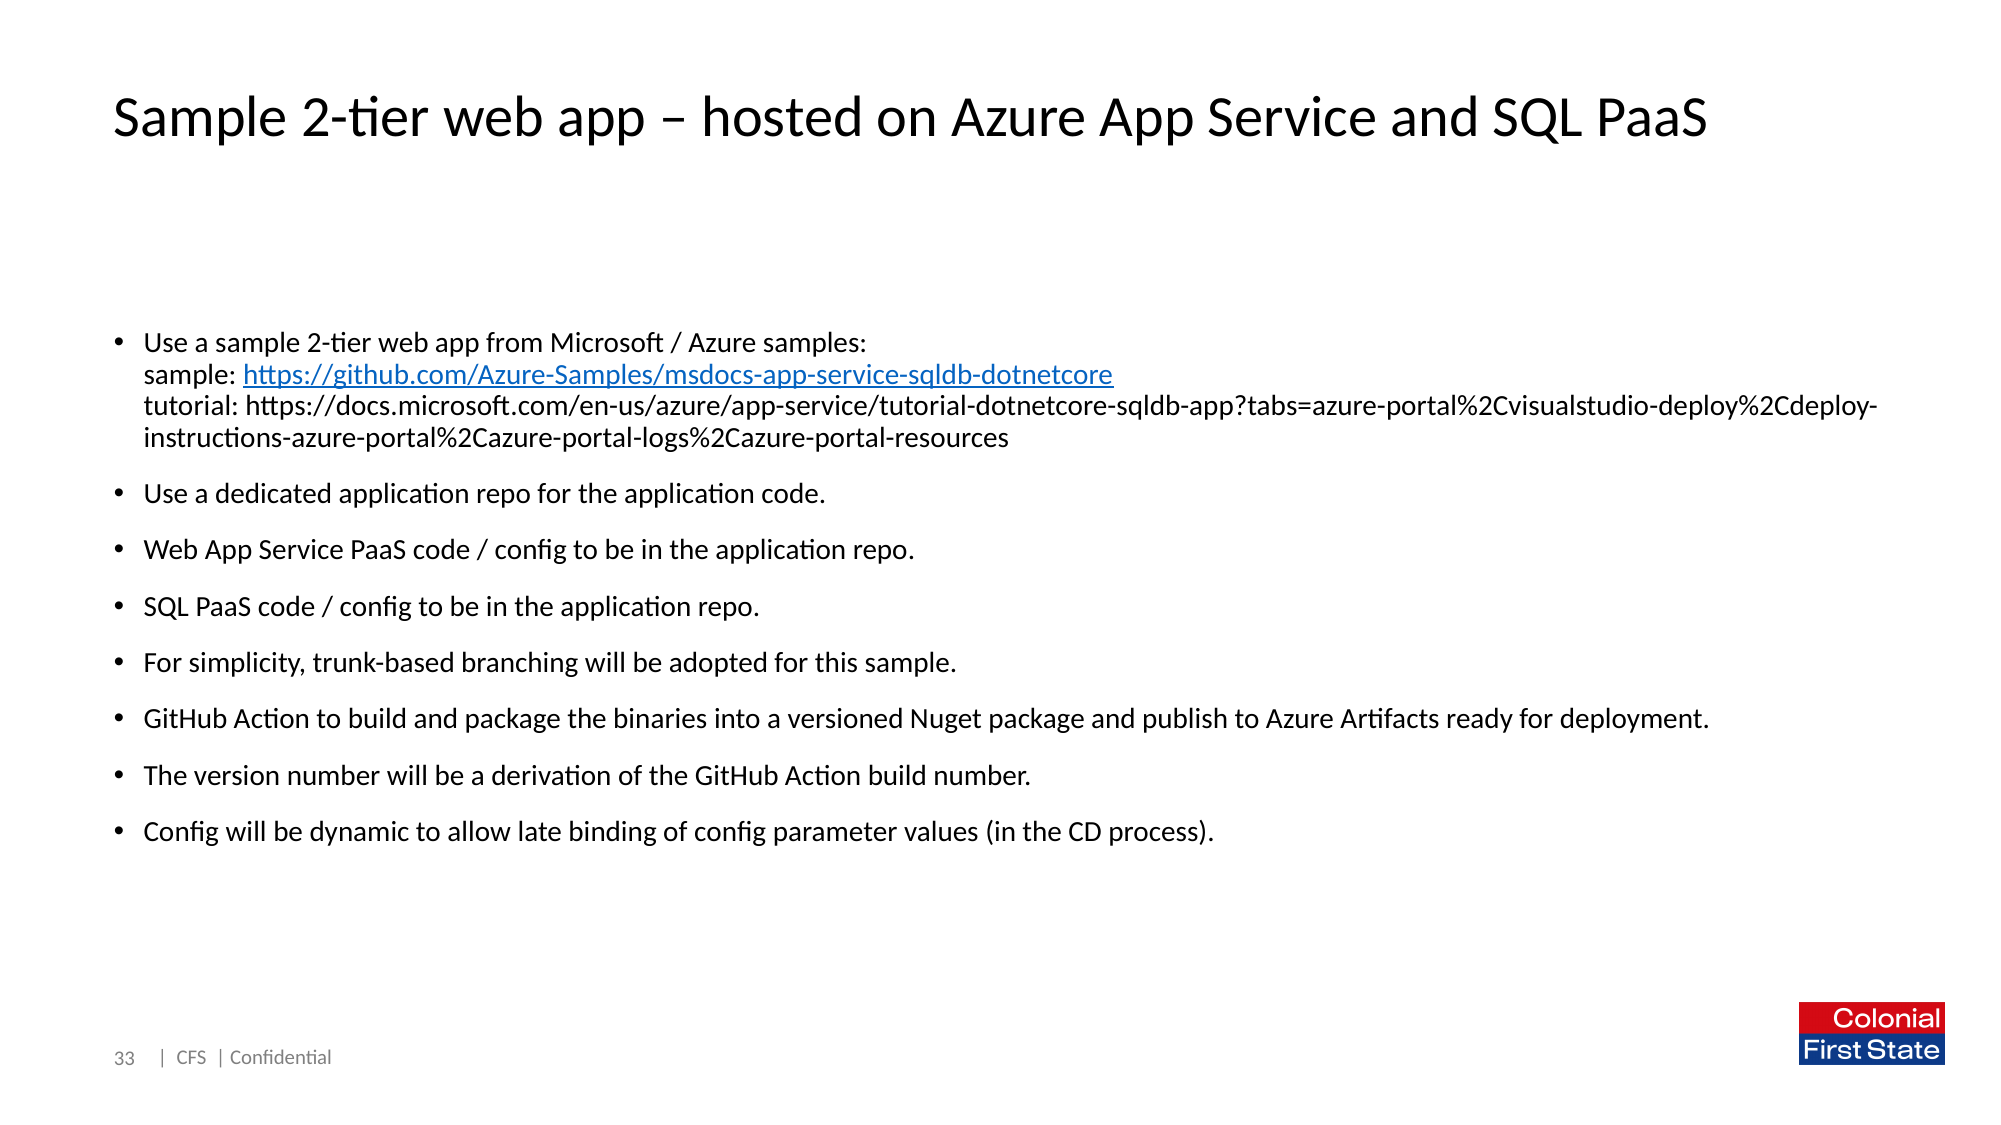

# Sample 2-tier web app – hosted on Azure App Service and SQL PaaS

Use a sample 2-tier web app from Microsoft / Azure samples:
sample: https://github.com/Azure-Samples/msdocs-app-service-sqldb-dotnetcore
tutorial: https://docs.microsoft.com/en-us/azure/app-service/tutorial-dotnetcore-sqldb-app?tabs=azure-portal%2Cvisualstudio-deploy%2Cdeploy-instructions-azure-portal%2Cazure-portal-logs%2Cazure-portal-resources
Use a dedicated application repo for the application code.
Web App Service PaaS code / config to be in the application repo.
SQL PaaS code / config to be in the application repo.
For simplicity, trunk-based branching will be adopted for this sample.
GitHub Action to build and package the binaries into a versioned Nuget package and publish to Azure Artifacts ready for deployment.
The version number will be a derivation of the GitHub Action build number.
Config will be dynamic to allow late binding of config parameter values (in the CD process).

33